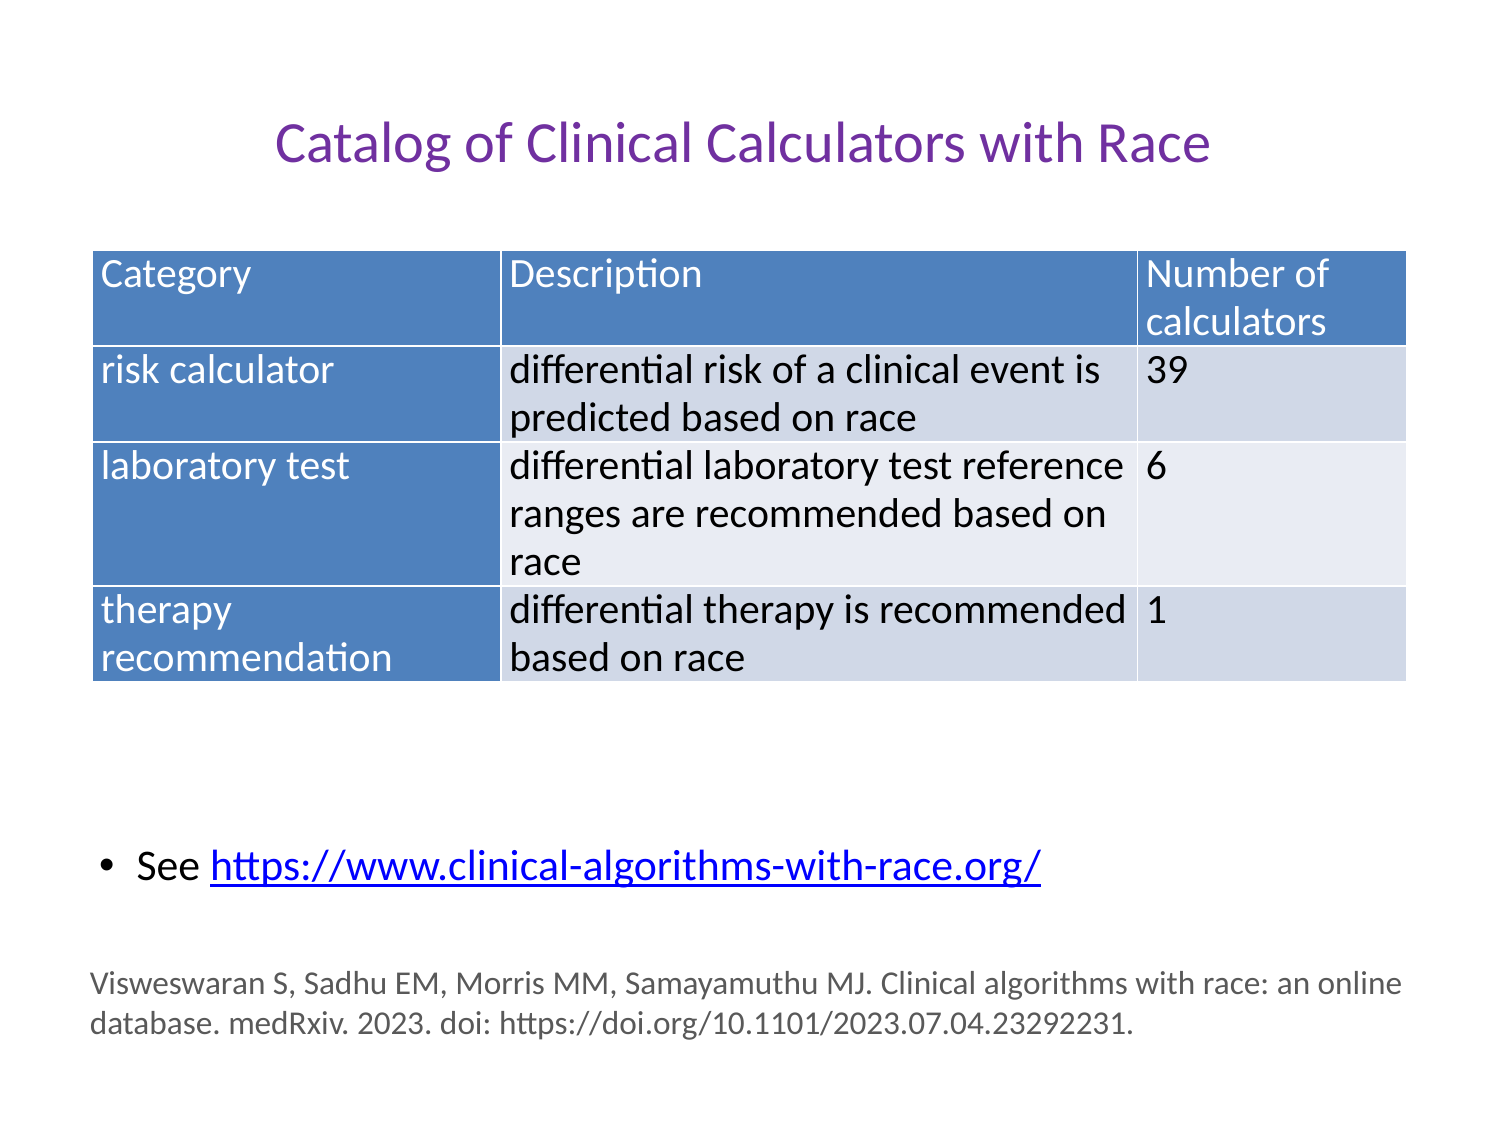

# Catalog of Clinical Calculators with Race
| Category | Description | Number of calculators |
| --- | --- | --- |
| risk calculator | differential risk of a clinical event is predicted based on race | 39 |
| laboratory test | differential laboratory test reference ranges are recommended based on race | 6 |
| therapy recommendation | differential therapy is recommended based on race | 1 |
See https://www.clinical-algorithms-with-race.org/
Visweswaran S, Sadhu EM, Morris MM, Samayamuthu MJ. Clinical algorithms with race: an online database. medRxiv. 2023. doi: https://doi.org/10.1101/2023.07.04.23292231.